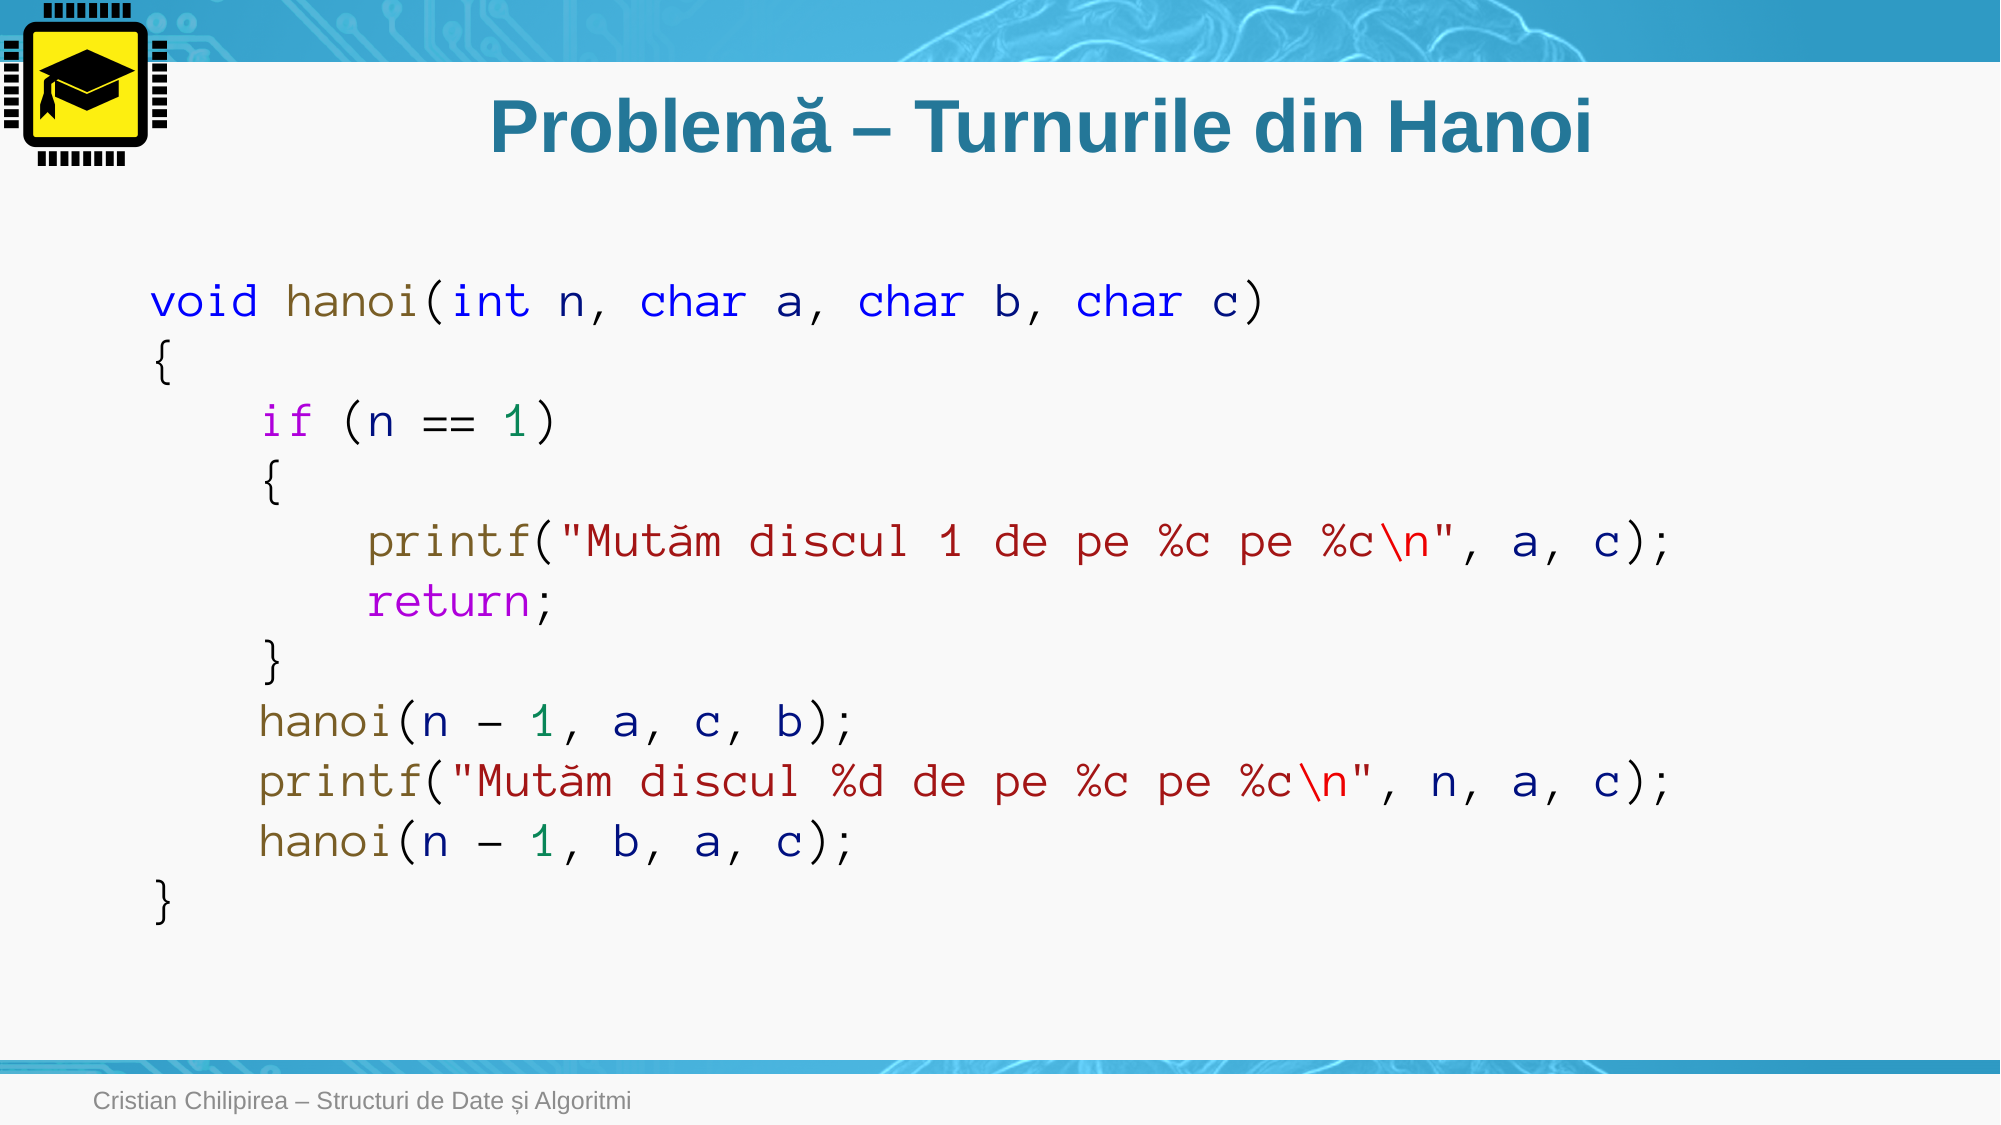

# Problemă – Turnurile din Hanoi
void hanoi(int n, char a, char b, char c)
{
    if (n == 1)
    {
        printf("Mutăm discul 1 de pe %c pe %c\n", a, c);
        return;
    }
    hanoi(n - 1, a, c, b);
    printf("Mutăm discul %d de pe %c pe %c\n", n, a, c);
    hanoi(n - 1, b, a, c);
}
Cristian Chilipirea – Structuri de Date și Algoritmi